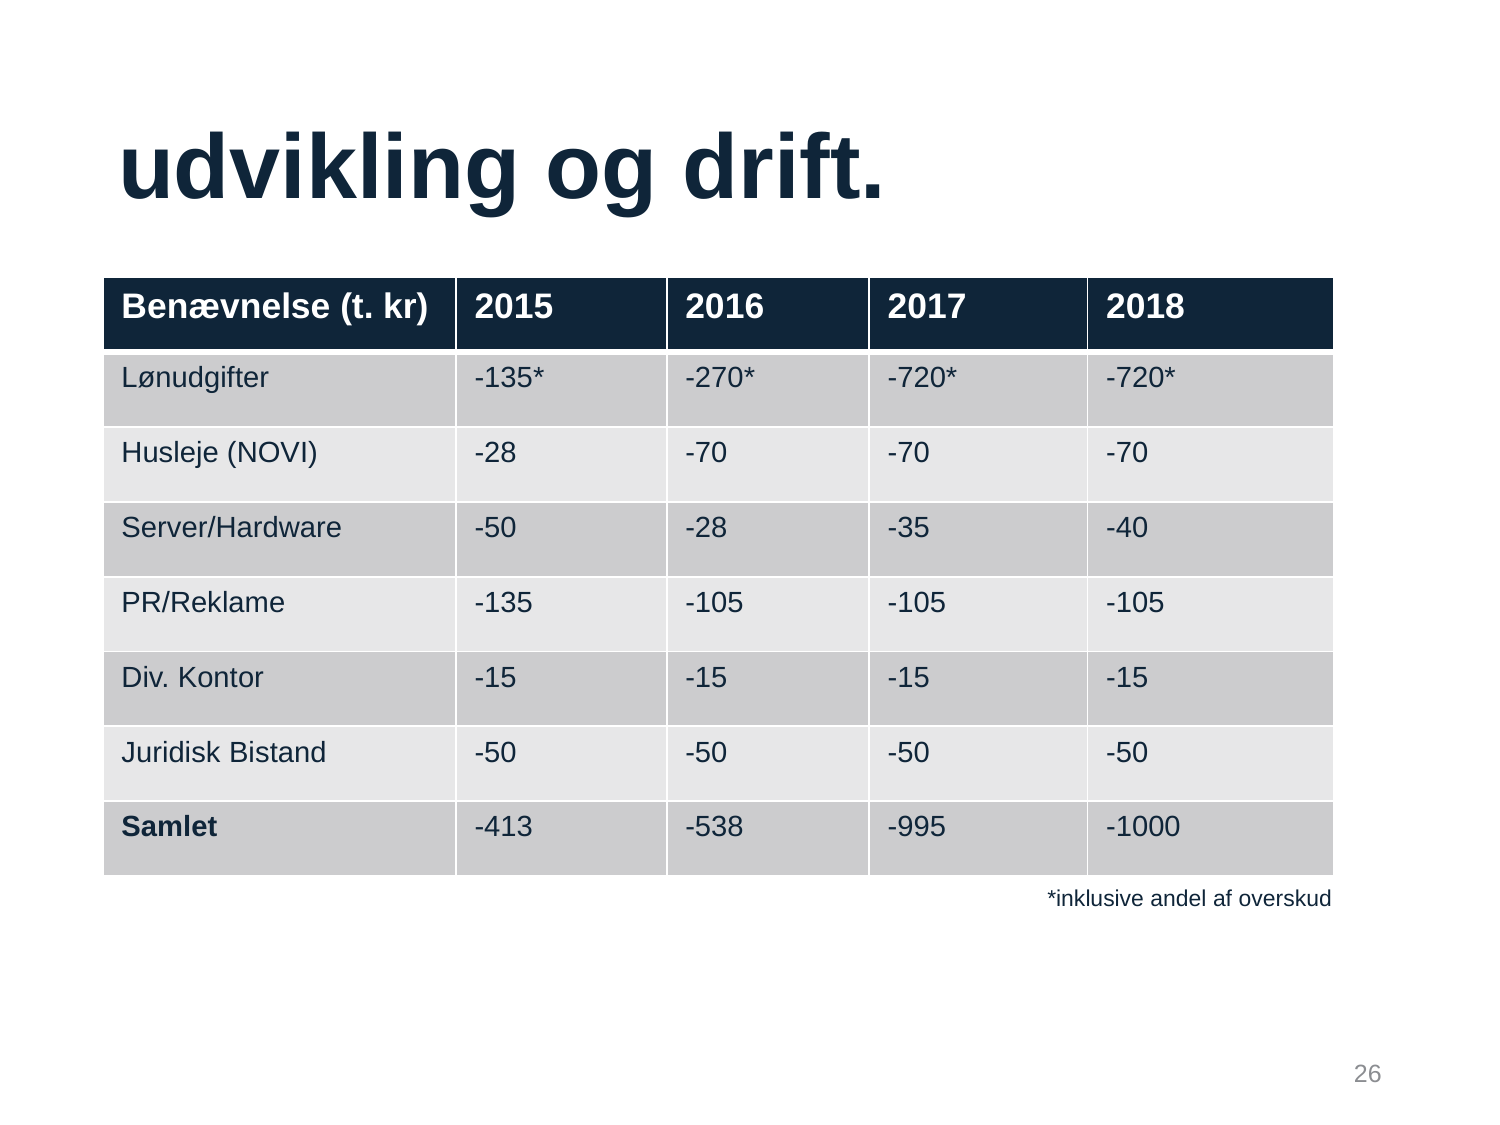

# udvikling og drift.
| Benævnelse (t. kr) | 2015 | 2016 | 2017 | 2018 |
| --- | --- | --- | --- | --- |
| Lønudgifter | -135\* | -270\* | -720\* | -720\* |
| Husleje (NOVI) | -28 | -70 | -70 | -70 |
| Server/Hardware | -50 | -28 | -35 | -40 |
| PR/Reklame | -135 | -105 | -105 | -105 |
| Div. Kontor | -15 | -15 | -15 | -15 |
| Juridisk Bistand | -50 | -50 | -50 | -50 |
| Samlet | -413 | -538 | -995 | -1000 |
*inklusive andel af overskud
26